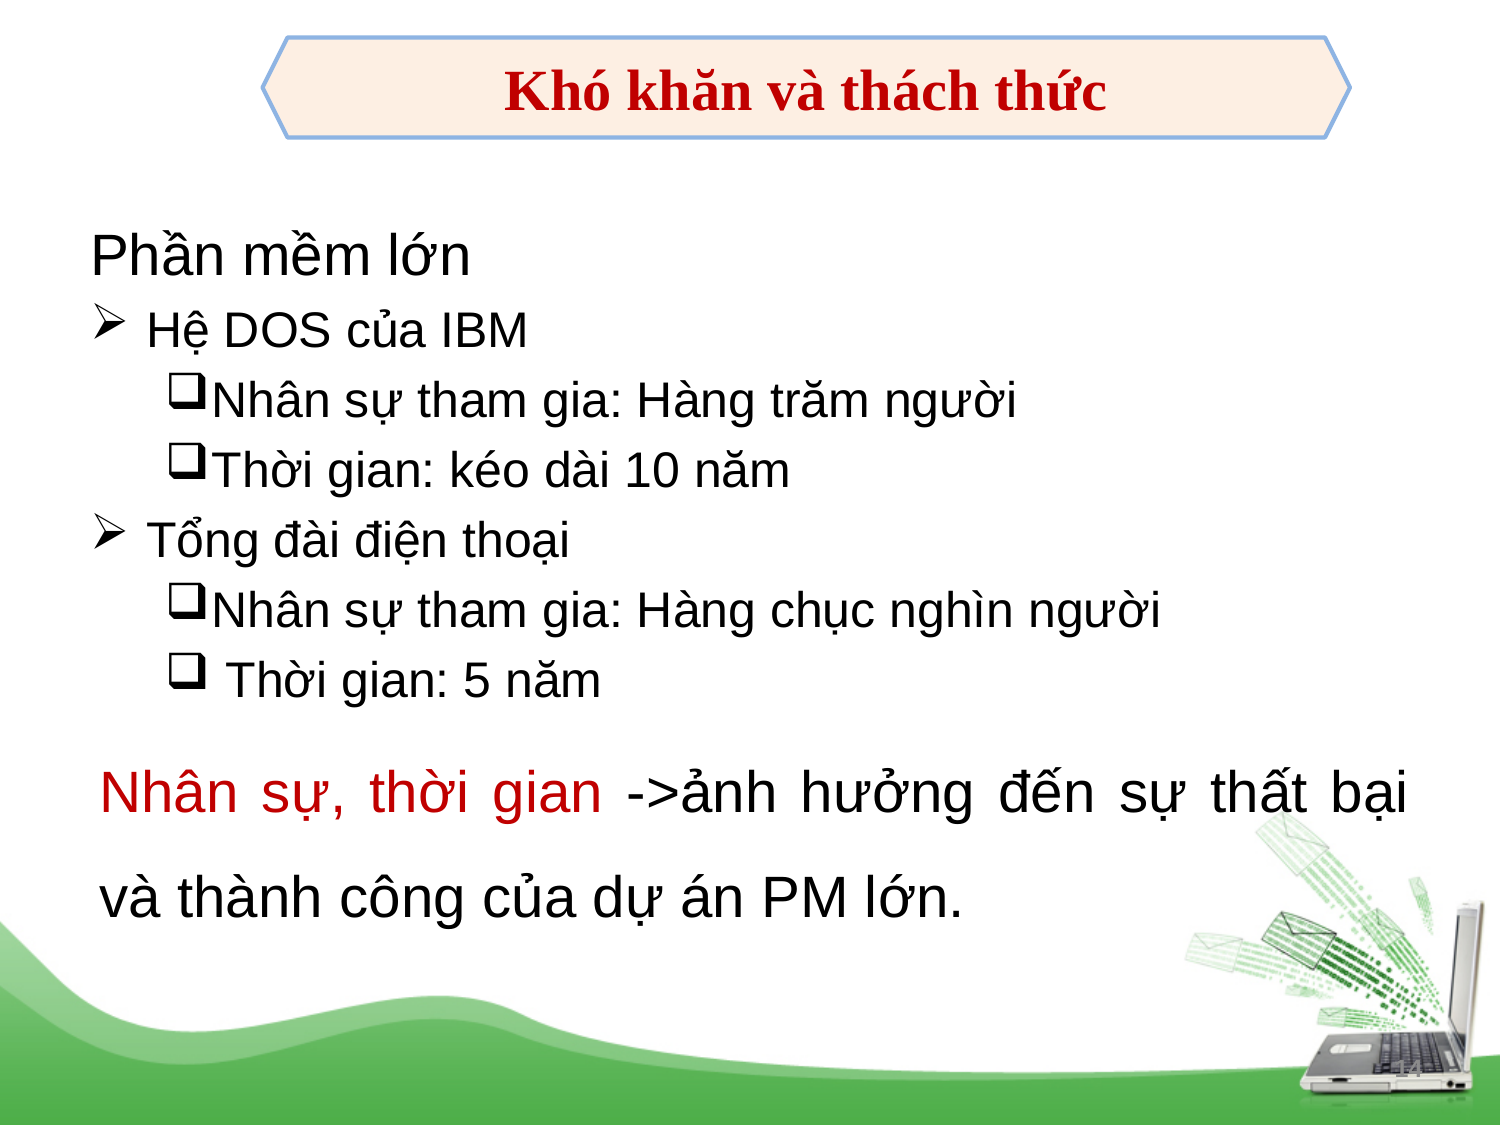

Khó khăn và thách thức
Phần mềm lớn
Hệ DOS của IBM
Nhân sự tham gia: Hàng trăm người
Thời gian: kéo dài 10 năm
Tổng đài điện thoại
Nhân sự tham gia: Hàng chục nghìn người
 Thời gian: 5 năm
Nhân sự, thời gian ->ảnh hưởng đến sự thất bại và thành công của dự án PM lớn.
14